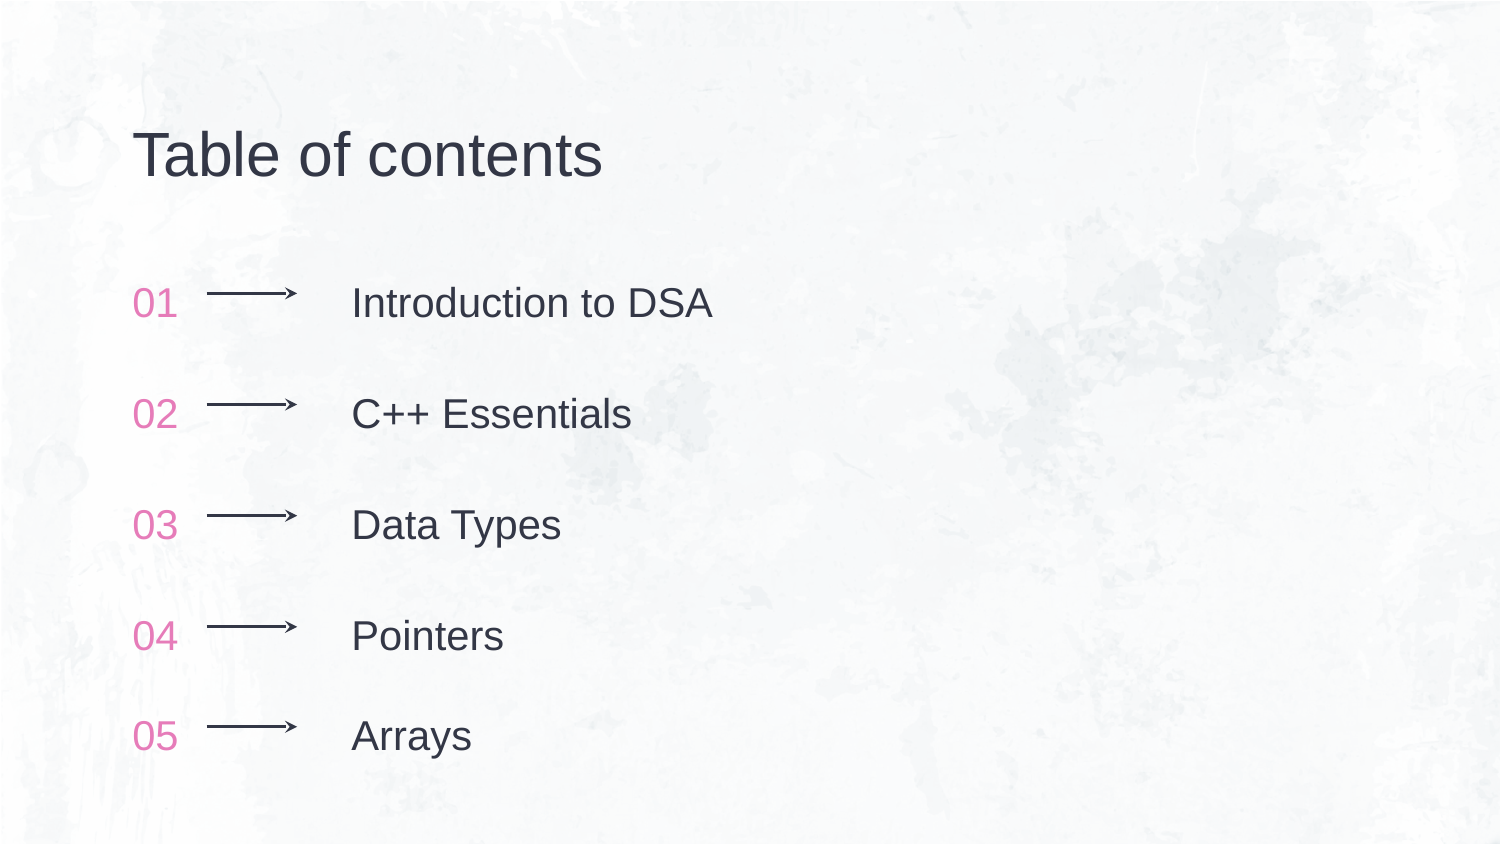

Table of contents
# 01
Introduction to DSA
02
C++ Essentials
03
Data Types
04
Pointers
05
Arrays